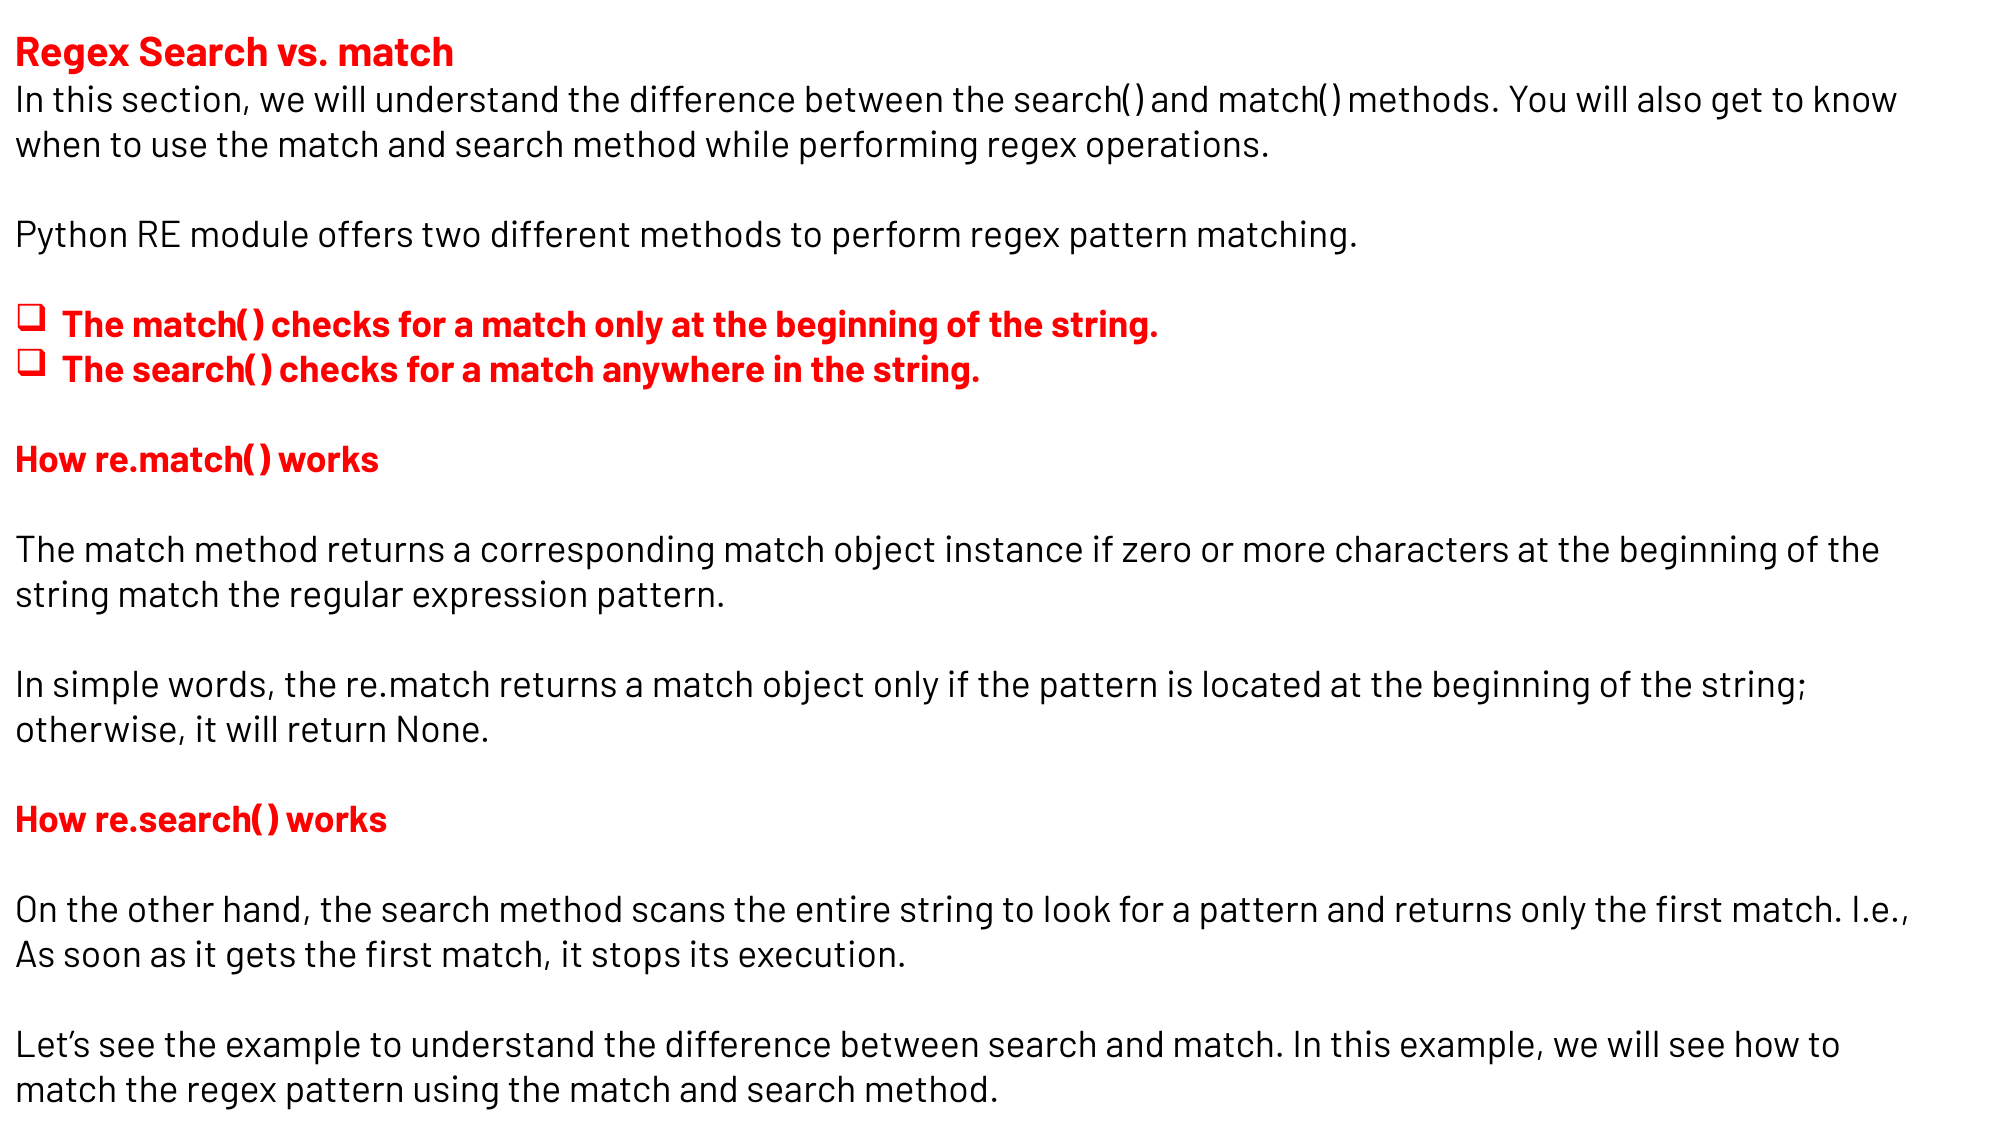

Regex Search vs. match
In this section, we will understand the difference between the search() and match() methods. You will also get to know when to use the match and search method while performing regex operations.

Python RE module offers two different methods to perform regex pattern matching.

The match() checks for a match only at the beginning of the string.
The search() checks for a match anywhere in the string.

How re.match() works

The match method returns a corresponding match object instance if zero or more characters at the beginning of the string match the regular expression pattern.

In simple words, the re.match returns a match object only if the pattern is located at the beginning of the string; otherwise, it will return None.

How re.search() works

On the other hand, the search method scans the entire string to look for a pattern and returns only the first match. I.e., As soon as it gets the first match, it stops its execution.

Let’s see the example to understand the difference between search and match. In this example, we will see how to match the regex pattern using the match and search method.